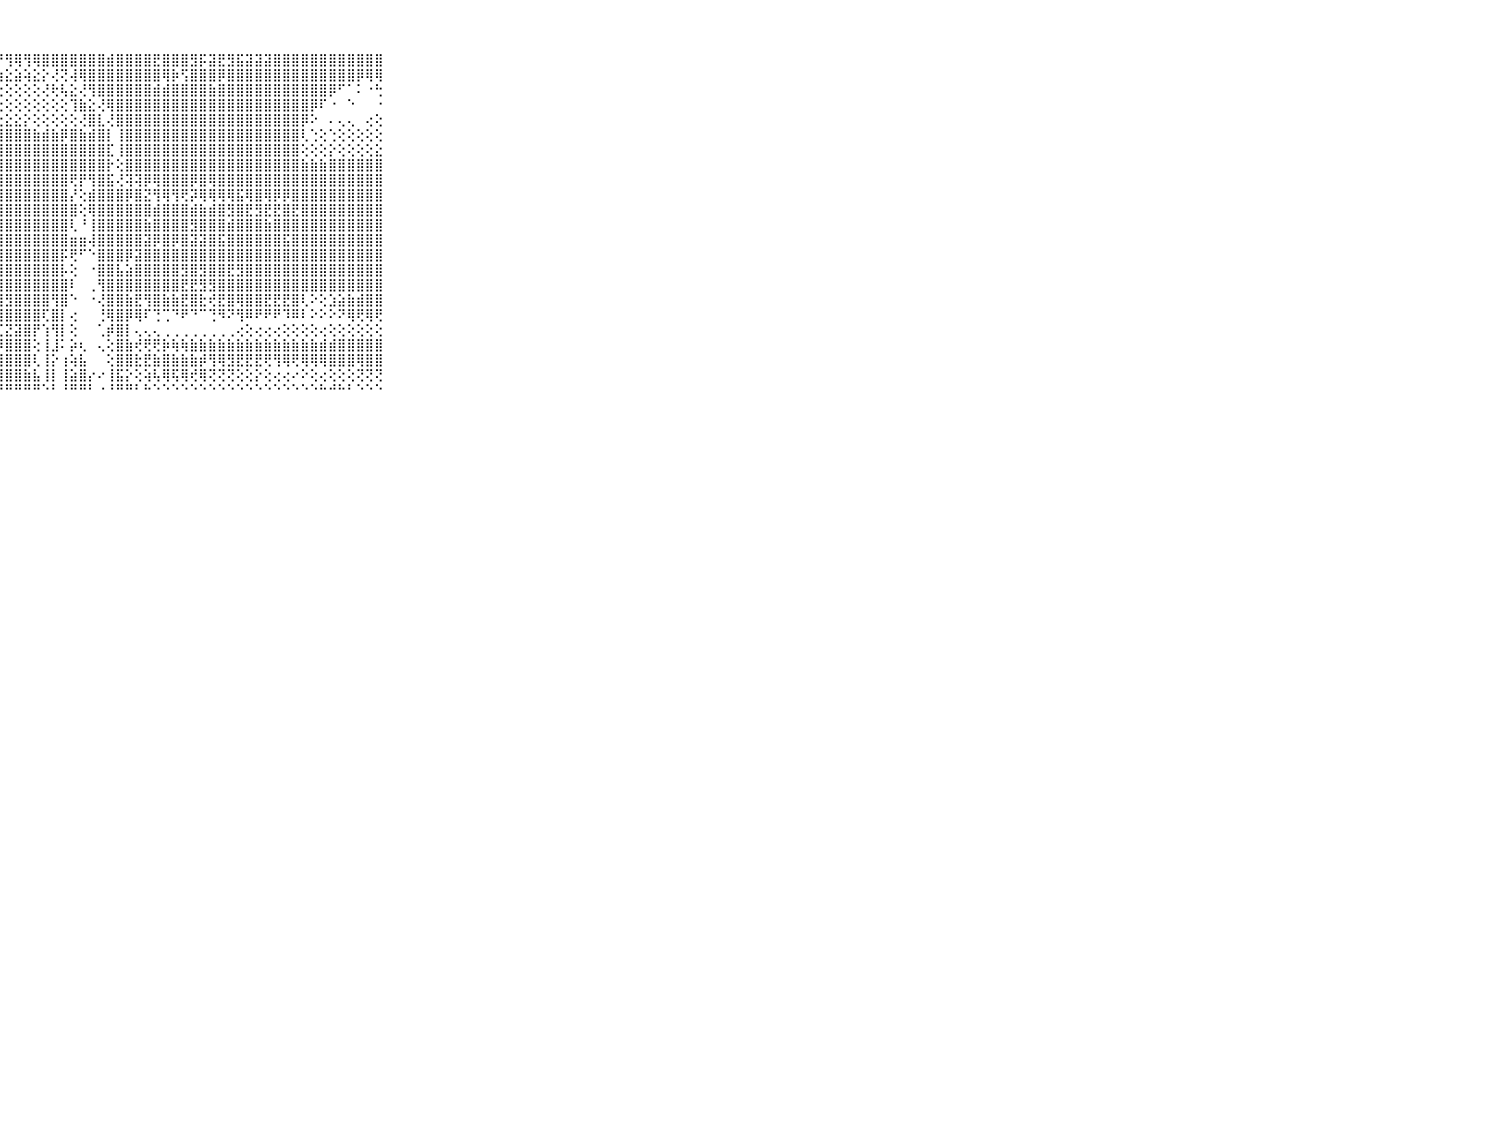

⠀⠀⠀⠀⠀⠀⠀⠀⠀⠀⠀⢕⣻⣞⣟⡇⣟⣿⢻⡽⢿⣫⣹⢟⢫⣝⣞⡝⢻⢿⢻⢿⣿⣿⣿⣿⣿⣿⣿⣾⣿⣿⣿⣿⣟⣿⣿⣿⣻⡯⣽⣟⣻⣯⣽⣽⣽⣿⣿⣿⣿⣿⣿⣿⣿⣿⣿⣿⣿⠀⠀⠀⠀⠀⠀⠀⠀⠀⠀⠀⠀
⠀⠀⠀⠀⠀⠀⠀⠀⠀⠀⠀⢸⣇⣗⣿⡽⢏⣫⢻⡳⢱⣸⣷⣞⣫⣽⣵⣵⣕⣵⢵⣕⡕⢜⢝⢼⢿⣿⣿⣿⣿⣿⣿⣿⣿⢿⡷⢫⣿⣿⣿⡿⣿⣿⣿⣿⣿⣿⣿⣿⣿⣿⣿⣿⣿⣿⡿⢿⢿⠀⠀⠀⠀⠀⠀⠀⠀⠀⠀⠀⠀
⠀⠀⠀⠀⠀⠀⠀⠀⠀⠀⠀⣗⣷⣿⣾⣝⣺⢽⢎⢻⡾⢏⢕⢕⢕⢕⢕⢕⢕⢕⢕⢕⢜⢗⢧⣕⢜⢻⣿⣿⣿⣿⣿⣿⣾⣾⣿⣿⣿⣿⣷⣿⣿⣿⣿⣿⣿⣿⣿⣿⣿⣿⣿⡿⠋⠁⠅⠐⢓⠀⠀⠀⠀⠀⠀⠀⠀⠀⠀⠀⠀
⠀⠀⠀⠀⠀⠀⠀⠀⠀⠀⠀⣳⣷⣿⣷⣿⢳⢏⢳⣏⢕⢕⢕⢕⢕⢕⢕⢕⢕⢕⢕⢕⢕⢕⢕⢹⣷⣕⢜⢿⣿⣿⣿⣿⣿⣿⣿⣿⣿⣿⣿⣿⣿⣿⣿⣿⣿⣿⣿⣿⣿⡿⠏⠐⠀⠑⠀⠀⠐⠀⠀⠀⠀⠀⠀⠀⠀⠀⠀⠀⠀
⠀⠀⠀⠀⠀⠀⠀⠀⠀⠀⠀⣞⣗⣿⣿⡟⡏⢹⣿⣿⣿⣷⣷⣧⣵⣵⣕⣕⣕⣕⡕⢕⢕⢕⢕⢕⢜⣿⣇⢜⣿⣿⣿⣿⣿⣿⣿⣿⣿⣿⣿⣿⣿⣿⣿⣿⣿⣿⣿⣿⡿⠕⠀⠄⢄⢄⠀⢔⢕⠀⠀⠀⠀⠀⠀⠀⠀⠀⠀⠀⠀
⠀⠀⠀⠀⠀⠀⠀⠀⠀⠀⠀⣗⣿⣗⣾⣵⣧⣾⣿⣿⣿⣿⣿⣿⣿⣿⣿⣿⣿⣿⣿⣷⣾⣷⡿⣿⣷⣾⣿⡇⢸⣿⣿⣿⣿⣿⣿⣿⣿⣿⣿⣿⣿⣿⣿⣿⣿⣿⣿⣿⢇⢑⢕⢑⢕⢕⢕⢕⢕⠀⠀⠀⠀⠀⠀⠀⠀⠀⠀⠀⠀
⠀⠀⠀⠀⠀⠀⠀⠀⠀⠀⠀⣻⣟⣻⣗⣟⢿⣿⣿⣿⣿⣿⣿⣿⣿⣿⣿⣿⣿⣿⣿⣿⣿⣿⣿⣿⣿⣿⣿⣏⢸⣿⣿⣿⣿⣿⣿⣿⣿⣿⣿⣿⣿⣿⣿⣿⣿⣿⣿⣿⢕⢕⢕⡕⢕⢕⢕⢕⣕⠀⠀⠀⠀⠀⠀⠀⠀⠀⠀⠀⠀
⠀⠀⠀⠀⠀⠀⠀⠀⠀⠀⠀⣕⣗⣺⣿⣾⣿⣿⣿⣿⣿⣿⣿⣿⣿⣿⣿⣿⣿⣿⣿⣿⣿⣿⣿⣿⣿⣿⣿⡗⢕⣿⣿⣿⣿⣿⣿⣿⣿⣿⣿⣿⣿⣿⣿⣿⣿⣿⣿⣿⣷⣷⣷⣿⣿⣿⣿⣿⣿⠀⠀⠀⠀⠀⠀⠀⠀⠀⠀⠀⠀
⠀⠀⠀⠀⠀⠀⠀⠀⠀⠀⠀⢜⢇⣗⣻⣾⣿⣿⣿⣿⣿⣿⣿⣿⣿⣿⣿⣿⣿⣿⣿⣿⣿⣿⣿⢟⡟⢻⣿⣯⢜⢽⢽⡿⢿⣿⣿⣿⡿⣿⢿⣿⣿⣿⣿⣿⣿⣿⣿⣿⣿⣿⣿⣿⣿⣿⣿⣿⣿⠀⠀⠀⠀⠀⠀⠀⠀⠀⠀⠀⠀
⠀⠀⠀⠀⠀⠀⠀⠀⠀⠀⠀⣸⣗⣺⣿⣿⣿⣿⣿⣿⣿⣿⣿⣿⣿⣿⣿⣿⣿⣿⣿⣿⣿⣿⣿⡜⢕⣾⣿⣿⣿⡿⣿⣝⢻⢿⢻⢟⡽⢿⢿⢿⢿⣯⢿⣿⢿⡿⡿⣿⣿⣿⣿⣿⣿⣿⣿⣿⣿⠀⠀⠀⠀⠀⠀⠀⠀⠀⠀⠀⠀
⠀⠀⠀⠀⠀⠀⠀⠀⠀⠀⠀⣝⣽⣼⣹⣝⣹⢿⣿⣿⣿⣿⣿⣿⣿⣿⣿⣿⣿⣿⣿⣿⣿⣿⣿⣿⢕⢿⣿⣿⣿⣿⣿⣿⣾⣿⣿⣿⣾⣷⣾⣿⣻⣿⣟⣻⣟⣟⣿⣟⣿⣿⣿⣿⣿⣿⣿⣿⣿⠀⠀⠀⠀⠀⠀⠀⠀⠀⠀⠀⠀
⠀⠀⠀⠀⠀⠀⠀⠀⠀⠀⠀⢻⣟⣪⢿⢻⢟⢻⣿⣿⣿⣿⣿⣿⣿⣿⣿⣿⣿⣿⣿⣿⣿⣿⣿⢇⠘⢸⣿⣿⣿⣿⣿⣷⣿⣿⣿⣿⣻⣿⣿⣿⣾⣿⣿⣿⣷⣿⣿⣿⣿⣿⣿⣿⣿⣿⣿⣿⣿⠀⠀⠀⠀⠀⠀⠀⠀⠀⠀⠀⠀
⠀⠀⠀⠀⠀⠀⠀⠀⠀⠀⠀⢕⢜⢕⢾⢏⢕⣸⣿⣿⣿⣿⣿⣿⣿⣿⣿⣿⣿⣿⣿⣿⣿⣿⣿⣶⣶⢼⣿⣿⣿⣿⣿⣽⡿⣿⡿⣿⣽⣽⣿⣯⣿⣿⣿⣿⣿⣿⣯⣿⣿⣿⣿⣿⣿⣿⣿⣿⣿⠀⠀⠀⠀⠀⠀⠀⠀⠀⠀⠀⠀
⠀⠀⠀⠀⠀⠀⠀⠀⠀⠀⠀⢜⡜⢕⢕⢱⢕⣼⣿⣿⣿⣿⣿⣿⣿⣿⣿⣿⣿⣿⣿⣿⣿⣿⡯⢟⠋⠑⣿⣿⣿⡿⣽⣿⣿⣿⣿⣿⣿⣿⣿⣿⣿⣿⣿⣿⣿⣿⣿⣿⣿⣿⣿⣿⣿⣿⣿⣿⣿⠀⠀⠀⠀⠀⠀⠀⠀⠀⠀⠀⠀
⠀⠀⠀⠀⠀⠀⠀⠀⠀⠀⠀⣿⣷⣮⣷⣿⣿⣽⣿⣿⣿⣿⣿⣿⣿⣿⣿⣿⣿⣿⣿⣿⣿⣿⡧⢕⠀⠐⣿⣿⣧⣵⣿⣿⣿⣿⣿⣻⣿⣻⣿⣿⣟⣻⣿⣿⣿⣿⣿⣿⣿⣿⣿⣿⣿⣿⣿⣿⣿⠀⠀⠀⠀⠀⠀⠀⠀⠀⠀⠀⠀
⠀⠀⠀⠀⠀⠀⠀⠀⠀⠀⠀⣿⣿⣿⣿⣿⣿⣿⣿⣿⣿⣿⣿⣿⣿⣿⣿⣿⣿⣿⣿⣿⣿⣿⣿⠇⠀⢀⢻⣿⣿⣿⣿⣿⣿⣿⣿⣟⣟⣻⣻⣿⣿⣿⣿⣿⣿⣿⣿⣿⣿⣿⣿⣿⣿⣿⣿⣿⣿⠀⠀⠀⠀⠀⠀⠀⠀⠀⠀⠀⠀
⠀⠀⠀⠀⠀⠀⠀⠀⠀⠀⠀⣿⣿⣿⣿⣿⣿⣿⣟⢟⣿⣿⣿⣻⣟⣟⣟⣻⣻⣿⣿⣿⣿⢻⣿⠑⠀⠐⢜⣿⣿⣷⣟⢻⣿⣷⣷⣟⣿⣗⢞⣟⣿⢿⣿⣿⣟⣟⣟⣿⢇⠕⢕⣱⣵⣷⣾⣿⣿⠀⠀⠀⠀⠀⠀⠀⠀⠀⠀⠀⠀
⠀⠀⠀⠀⠀⠀⠀⠀⠀⠀⠀⣿⣿⣿⣿⣿⣿⣿⣿⣷⣷⣧⣷⣿⣿⣿⣿⣿⣿⣿⣿⣿⢏⣿⡇⢔⠀⠀⢘⢿⣿⡿⢿⠏⢙⢉⠙⠟⠙⠉⢙⠻⠝⢻⠿⠟⠟⠟⠹⠿⠇⠕⠕⠕⠝⢿⢟⢿⢟⠀⠀⠀⠀⠀⠀⠀⠀⠀⠀⠀⠀
⠀⠀⠀⠀⠀⠀⠀⠀⠀⠀⠀⠟⢟⠟⢟⢝⢟⢟⢟⢛⢛⢛⢏⢝⢝⡝⣍⣍⣝⣽⣿⡟⢱⢻⡇⢕⠀⠀⢁⡾⣿⡇⢄⢄⢄⢀⢀⢀⢀⢀⢀⢀⢀⢔⢕⢔⢔⢔⢕⢕⢕⢕⢔⢕⢕⢕⢕⢕⢕⠀⠀⠀⠀⠀⠀⠀⠀⠀⠀⠀⠀
⠀⠀⠀⠀⠀⠀⠀⠀⠀⠀⠀⢕⢕⢕⢕⢕⢕⢕⢕⢕⢕⢕⢕⢵⢞⢳⣝⡹⣿⣿⣿⢕⢸⣸⠅⡵⢆⠀⢄⢕⣿⣷⢞⢟⢟⡷⢷⢷⣷⣷⣷⣷⣷⣷⣷⣷⣷⣷⣷⣷⣷⣷⣾⣾⣿⣿⣿⣿⣿⠀⠀⠀⠀⠀⠀⠀⠀⠀⠀⠀⠀
⠀⠀⠀⠀⠀⠀⠀⠀⠀⠀⠀⢱⣷⣷⣷⣷⣵⣷⣷⣷⣷⣿⣿⣿⣿⣿⣿⣿⣿⣿⣿⢇⢸⡕⢰⢵⣧⠀⠀⢕⣿⣿⣗⣟⣷⣿⣷⣷⣷⡾⢻⢿⣻⣟⣟⣟⢟⢻⢿⢟⢿⢿⢿⣿⣿⣿⢿⣿⣿⠀⠀⠀⠀⠀⠀⠀⠀⠀⠀⠀⠀
⠀⠀⠀⠀⠀⠀⠀⠀⠀⠀⠀⠕⢝⢝⢝⢟⢟⢻⣿⣿⣿⣿⣿⣿⣿⣿⣿⣿⣿⣿⣷⣧⢸⡇⢸⣵⣿⡔⠔⢸⣯⡕⢕⢵⢧⢿⢯⢿⢞⢿⢝⢝⢝⢕⢕⡕⢕⢔⢔⠔⠕⢕⢔⢕⢕⢕⢝⢝⢝⠀⠀⠀⠀⠀⠀⠀⠀⠀⠀⠀⠀
⠀⠀⠀⠀⠀⠀⠀⠀⠀⠀⠀⠀⠁⠁⠑⠑⠑⠘⠙⠛⠛⠛⠛⠛⠛⠛⠛⠛⠛⠛⠛⠛⠑⠃⠘⠛⠛⠃⠐⠘⠛⠛⠃⠓⠑⠑⠑⠑⠑⠑⠑⠑⠑⠑⠑⠑⠑⠑⠑⠑⠑⠑⠓⠚⠓⠃⠑⠑⠑⠀⠀⠀⠀⠀⠀⠀⠀⠀⠀⠀⠀